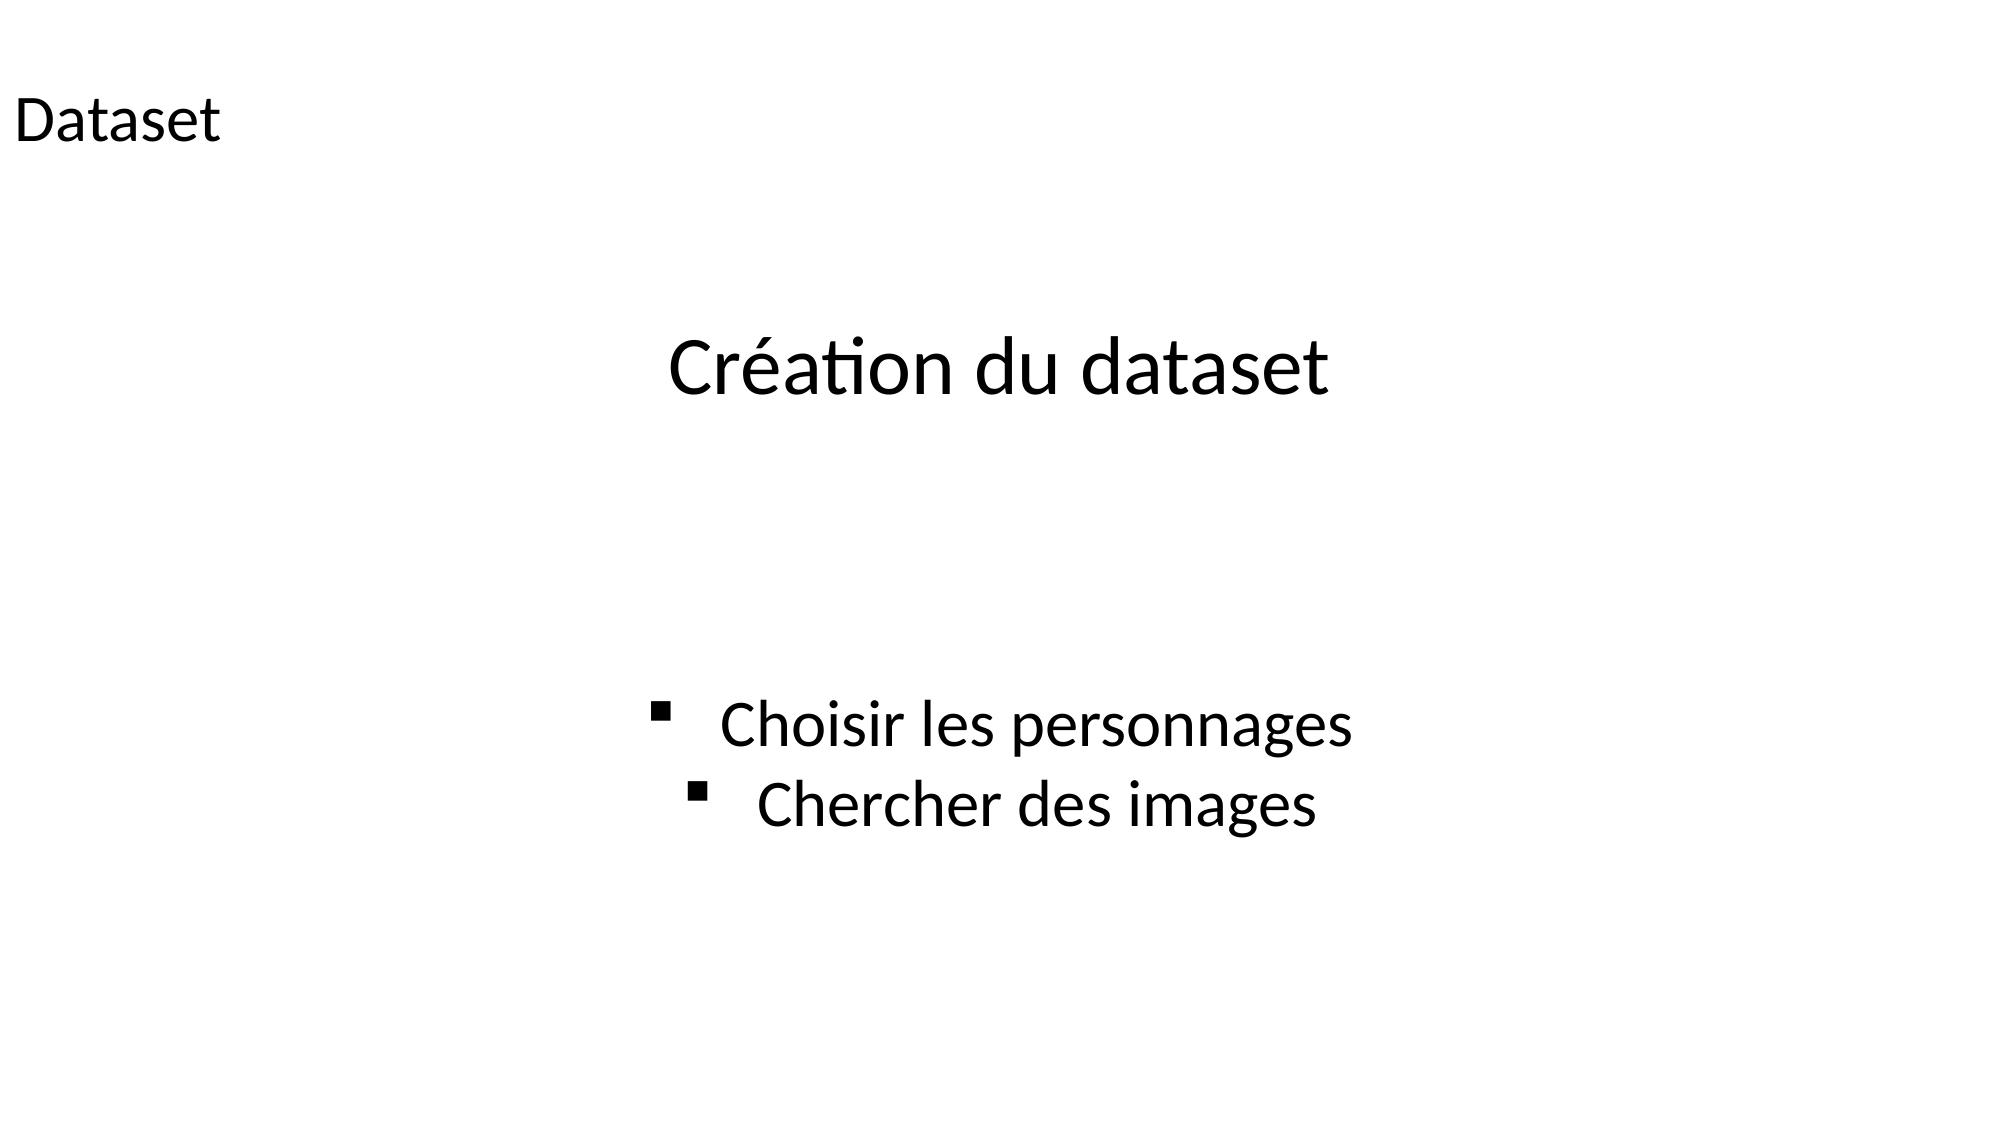

Dataset
Création du dataset
Choisir les personnages
Chercher des images